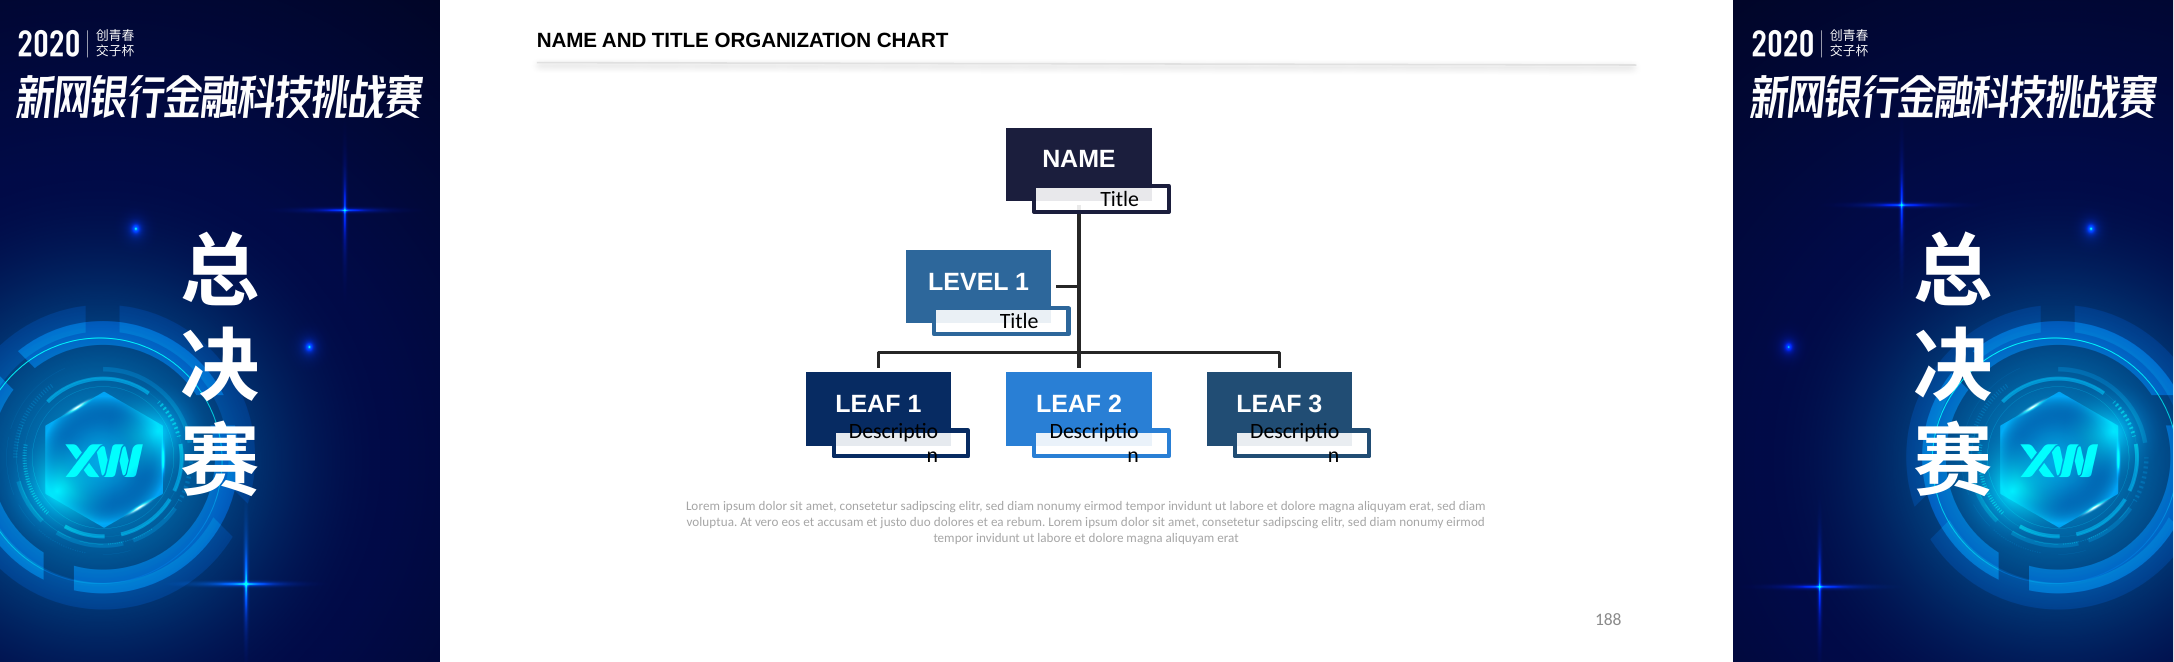

# NAME AND TITLE ORGANIZATION CHART
NAME
Title
LEAF 1
Description
LEAF 2
Description
LEAF 3
Description
LEVEL 1
Title
Lorem ipsum dolor sit amet, consetetur sadipscing elitr, sed diam nonumy eirmod tempor invidunt ut labore et dolore magna aliquyam erat, sed diam voluptua. At vero eos et accusam et justo duo dolores et ea rebum. Lorem ipsum dolor sit amet, consetetur sadipscing elitr, sed diam nonumy eirmod tempor invidunt ut labore et dolore magna aliquyam erat
188